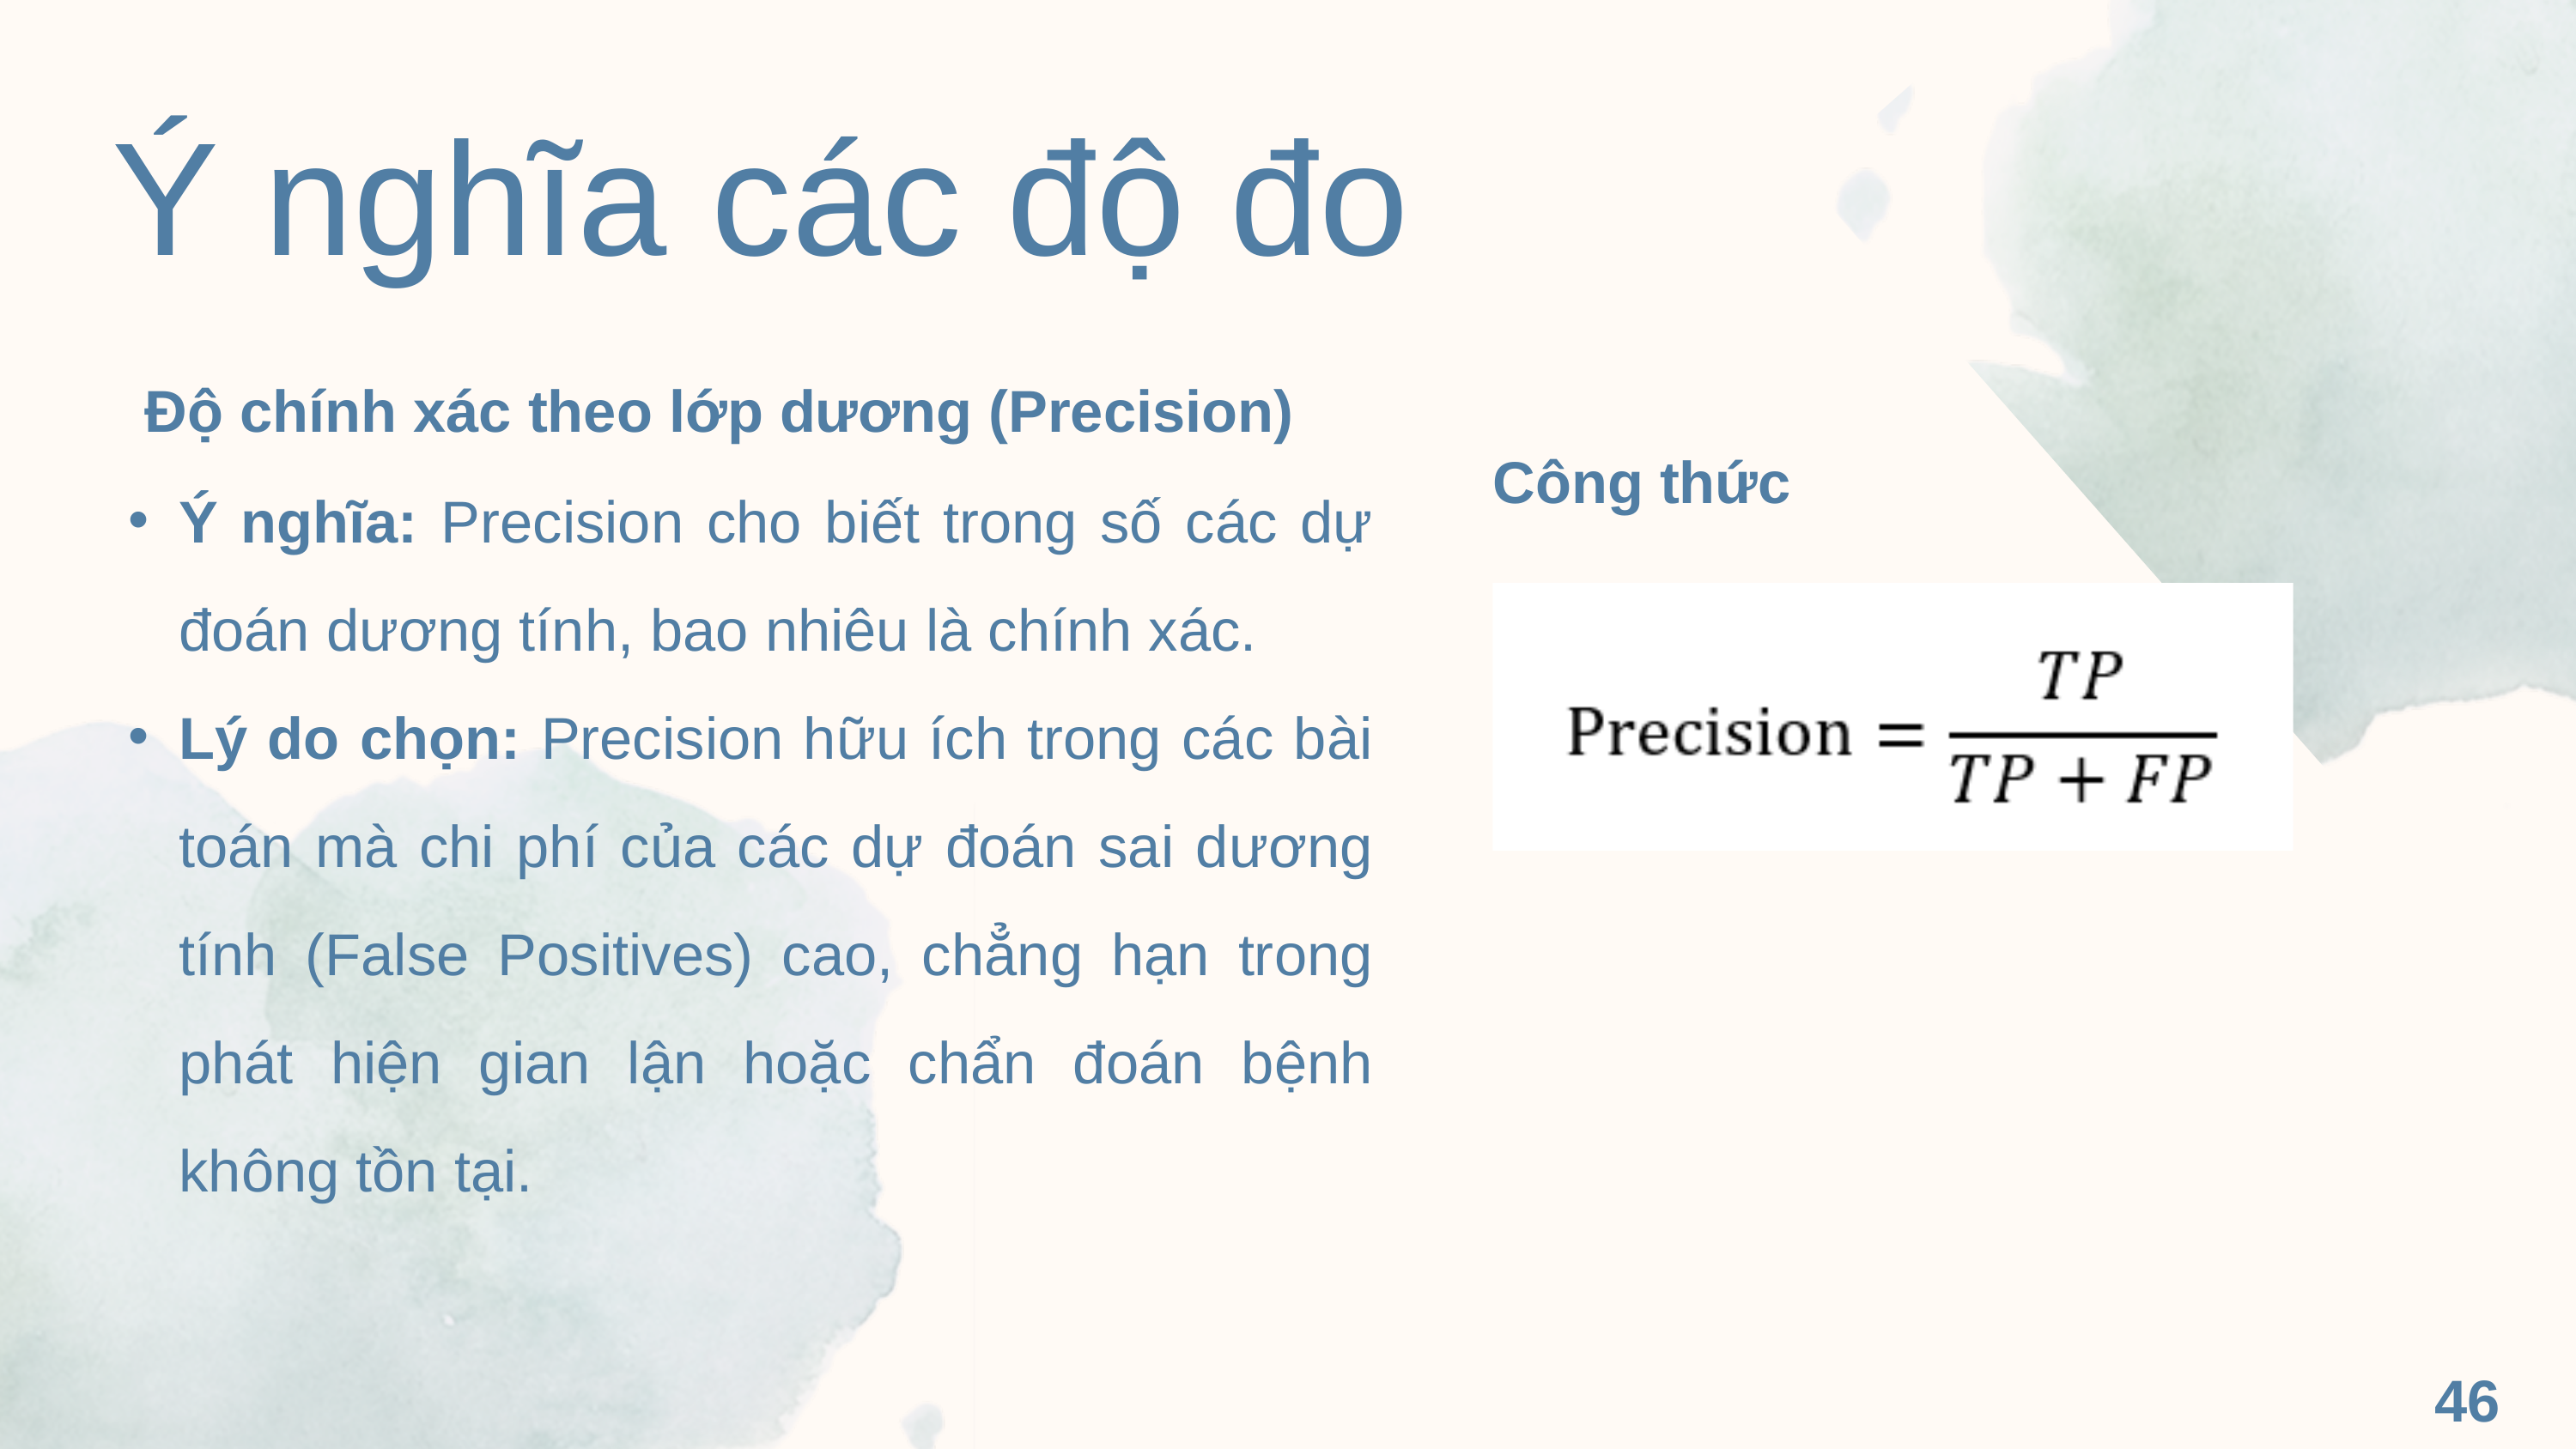

Ý nghĩa các độ đo
Độ chính xác theo lớp dương (Precision)
Công thức
Ý nghĩa: Precision cho biết trong số các dự đoán dương tính, bao nhiêu là chính xác.
Lý do chọn: Precision hữu ích trong các bài toán mà chi phí của các dự đoán sai dương tính (False Positives) cao, chẳng hạn trong phát hiện gian lận hoặc chẩn đoán bệnh không tồn tại​.

46